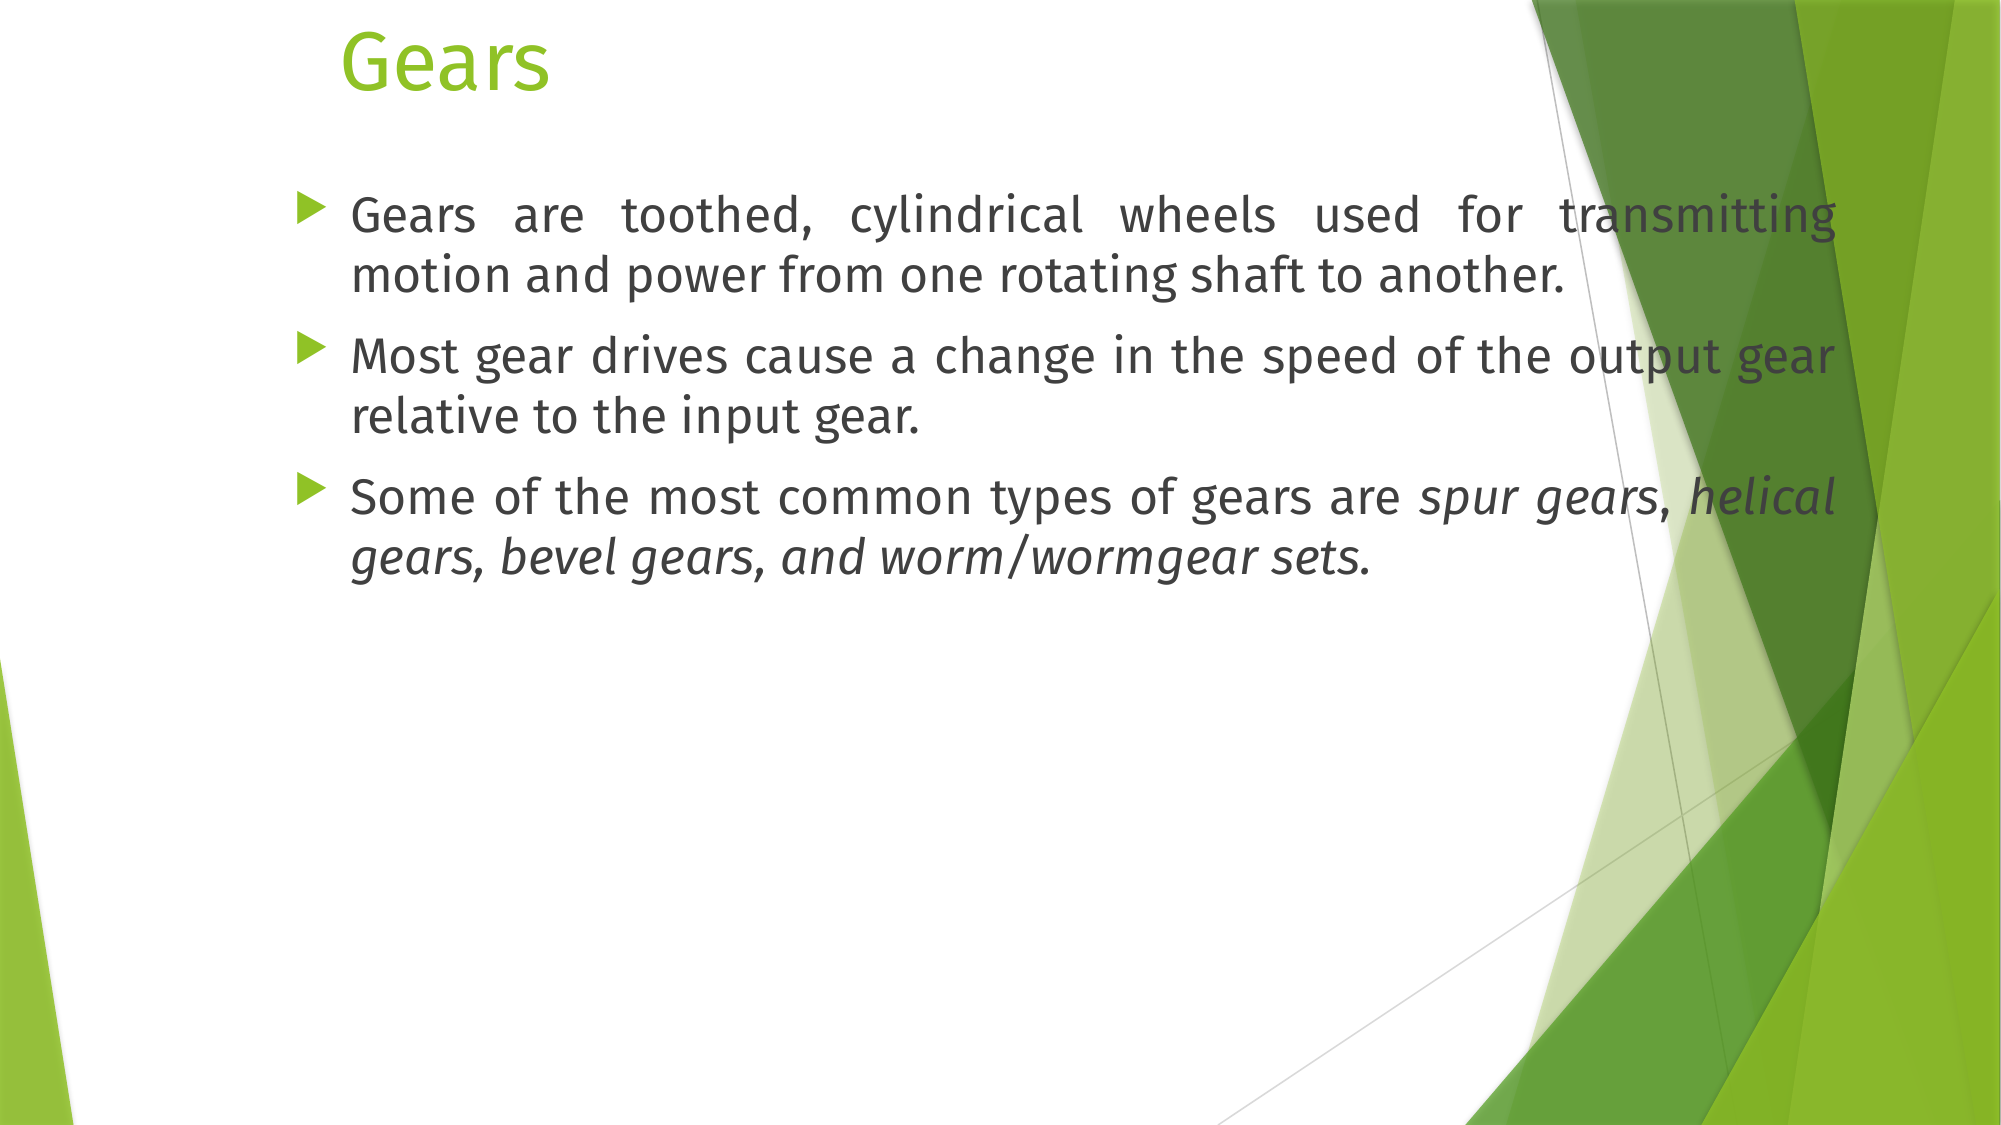

# Gears
Gears are toothed, cylindrical wheels used for transmitting motion and power from one rotating shaft to another.
Most gear drives cause a change in the speed of the output gear relative to the input gear.
Some of the most common types of gears are spur gears, helical gears, bevel gears, and worm/wormgear sets.